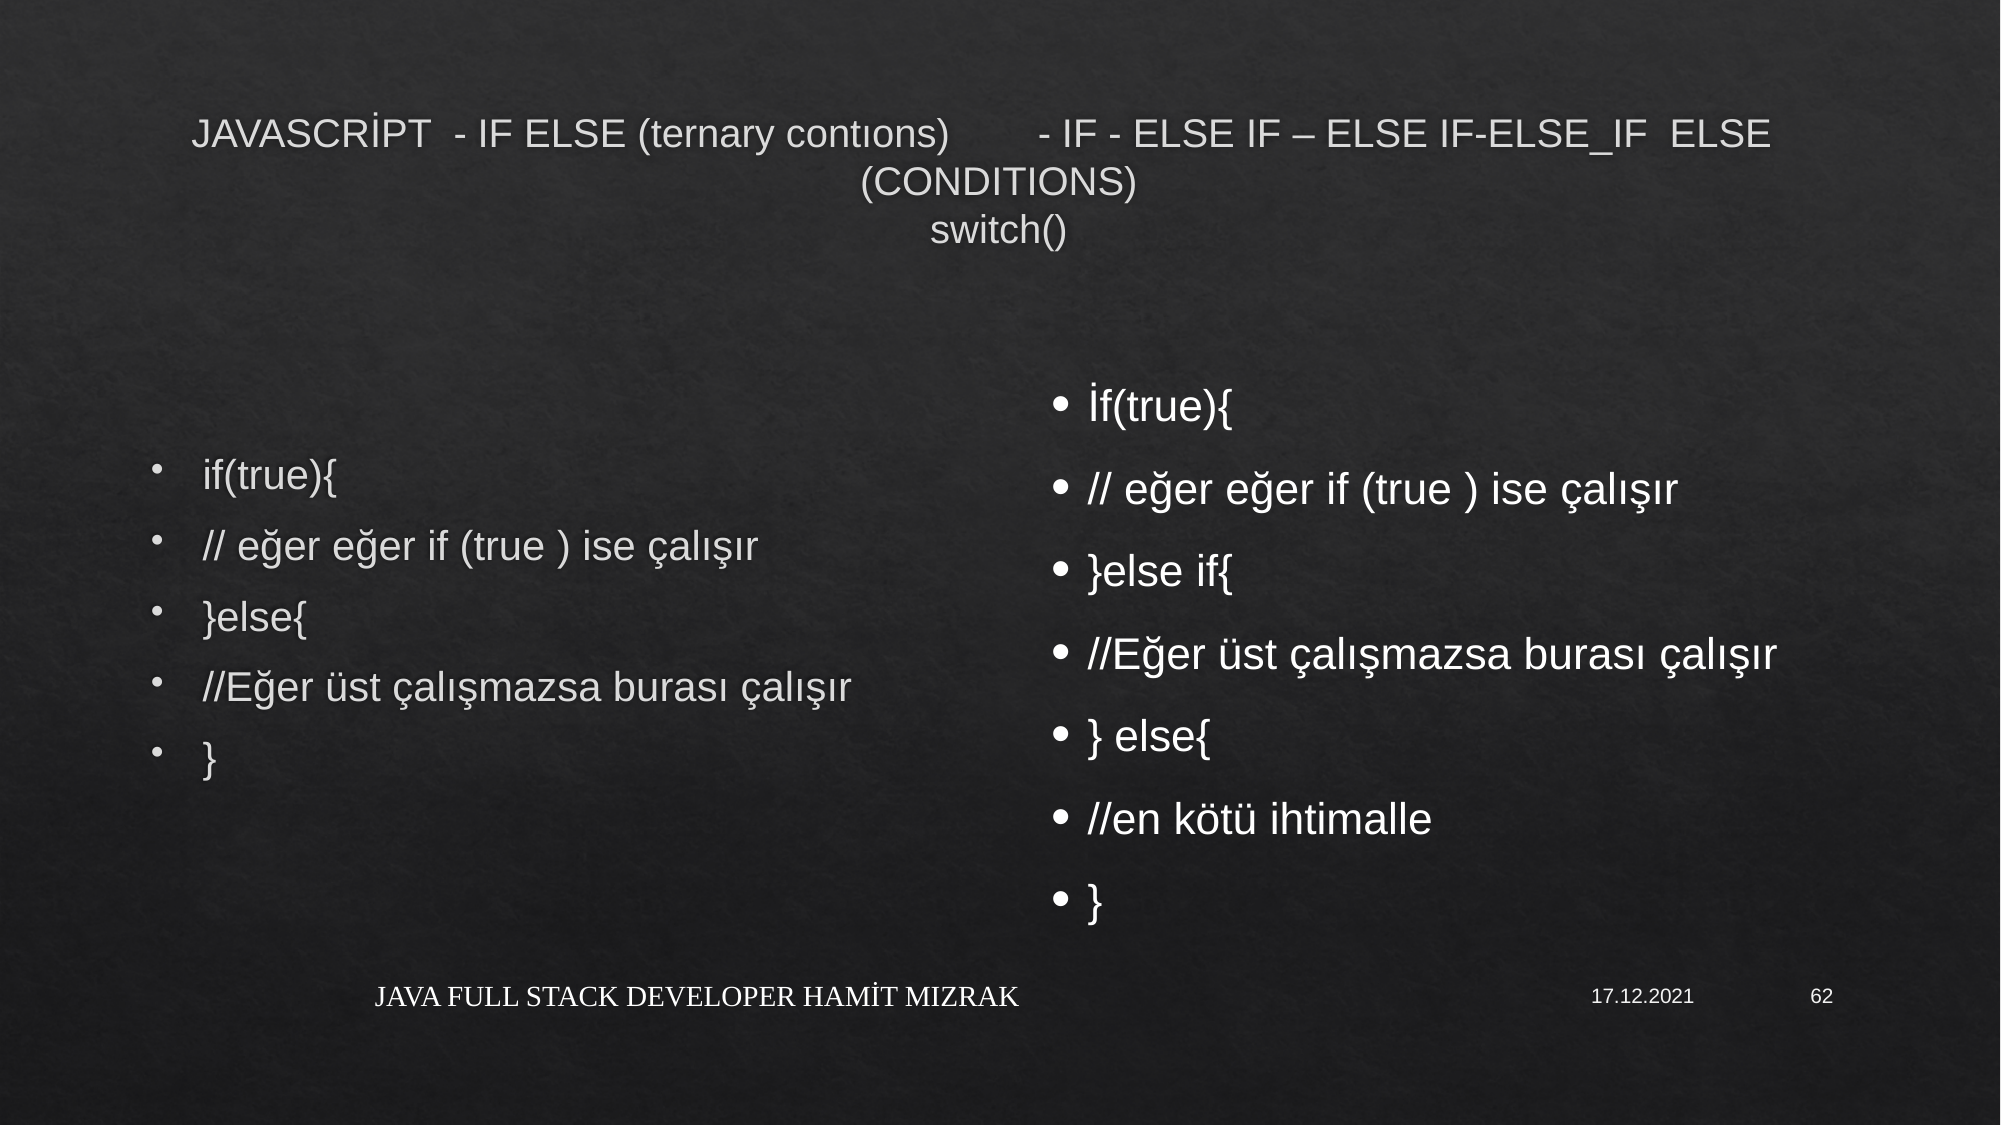

# JAVASCRİPT  - IF ELSE (ternary contıons)        - IF - ELSE IF – ELSE IF-ELSE_IF  ELSE    (CONDITIONS) switch()
İf(true){
// eğer eğer if (true ) ise çalışır
}else if{
//Eğer üst çalışmazsa burası çalışır
} else{
//en kötü ihtimalle
}
if(true){
// eğer eğer if (true ) ise çalışır
}else{
//Eğer üst çalışmazsa burası çalışır
}
JAVA FULL STACK DEVELOPER HAMİT MIZRAK
17.12.2021
62